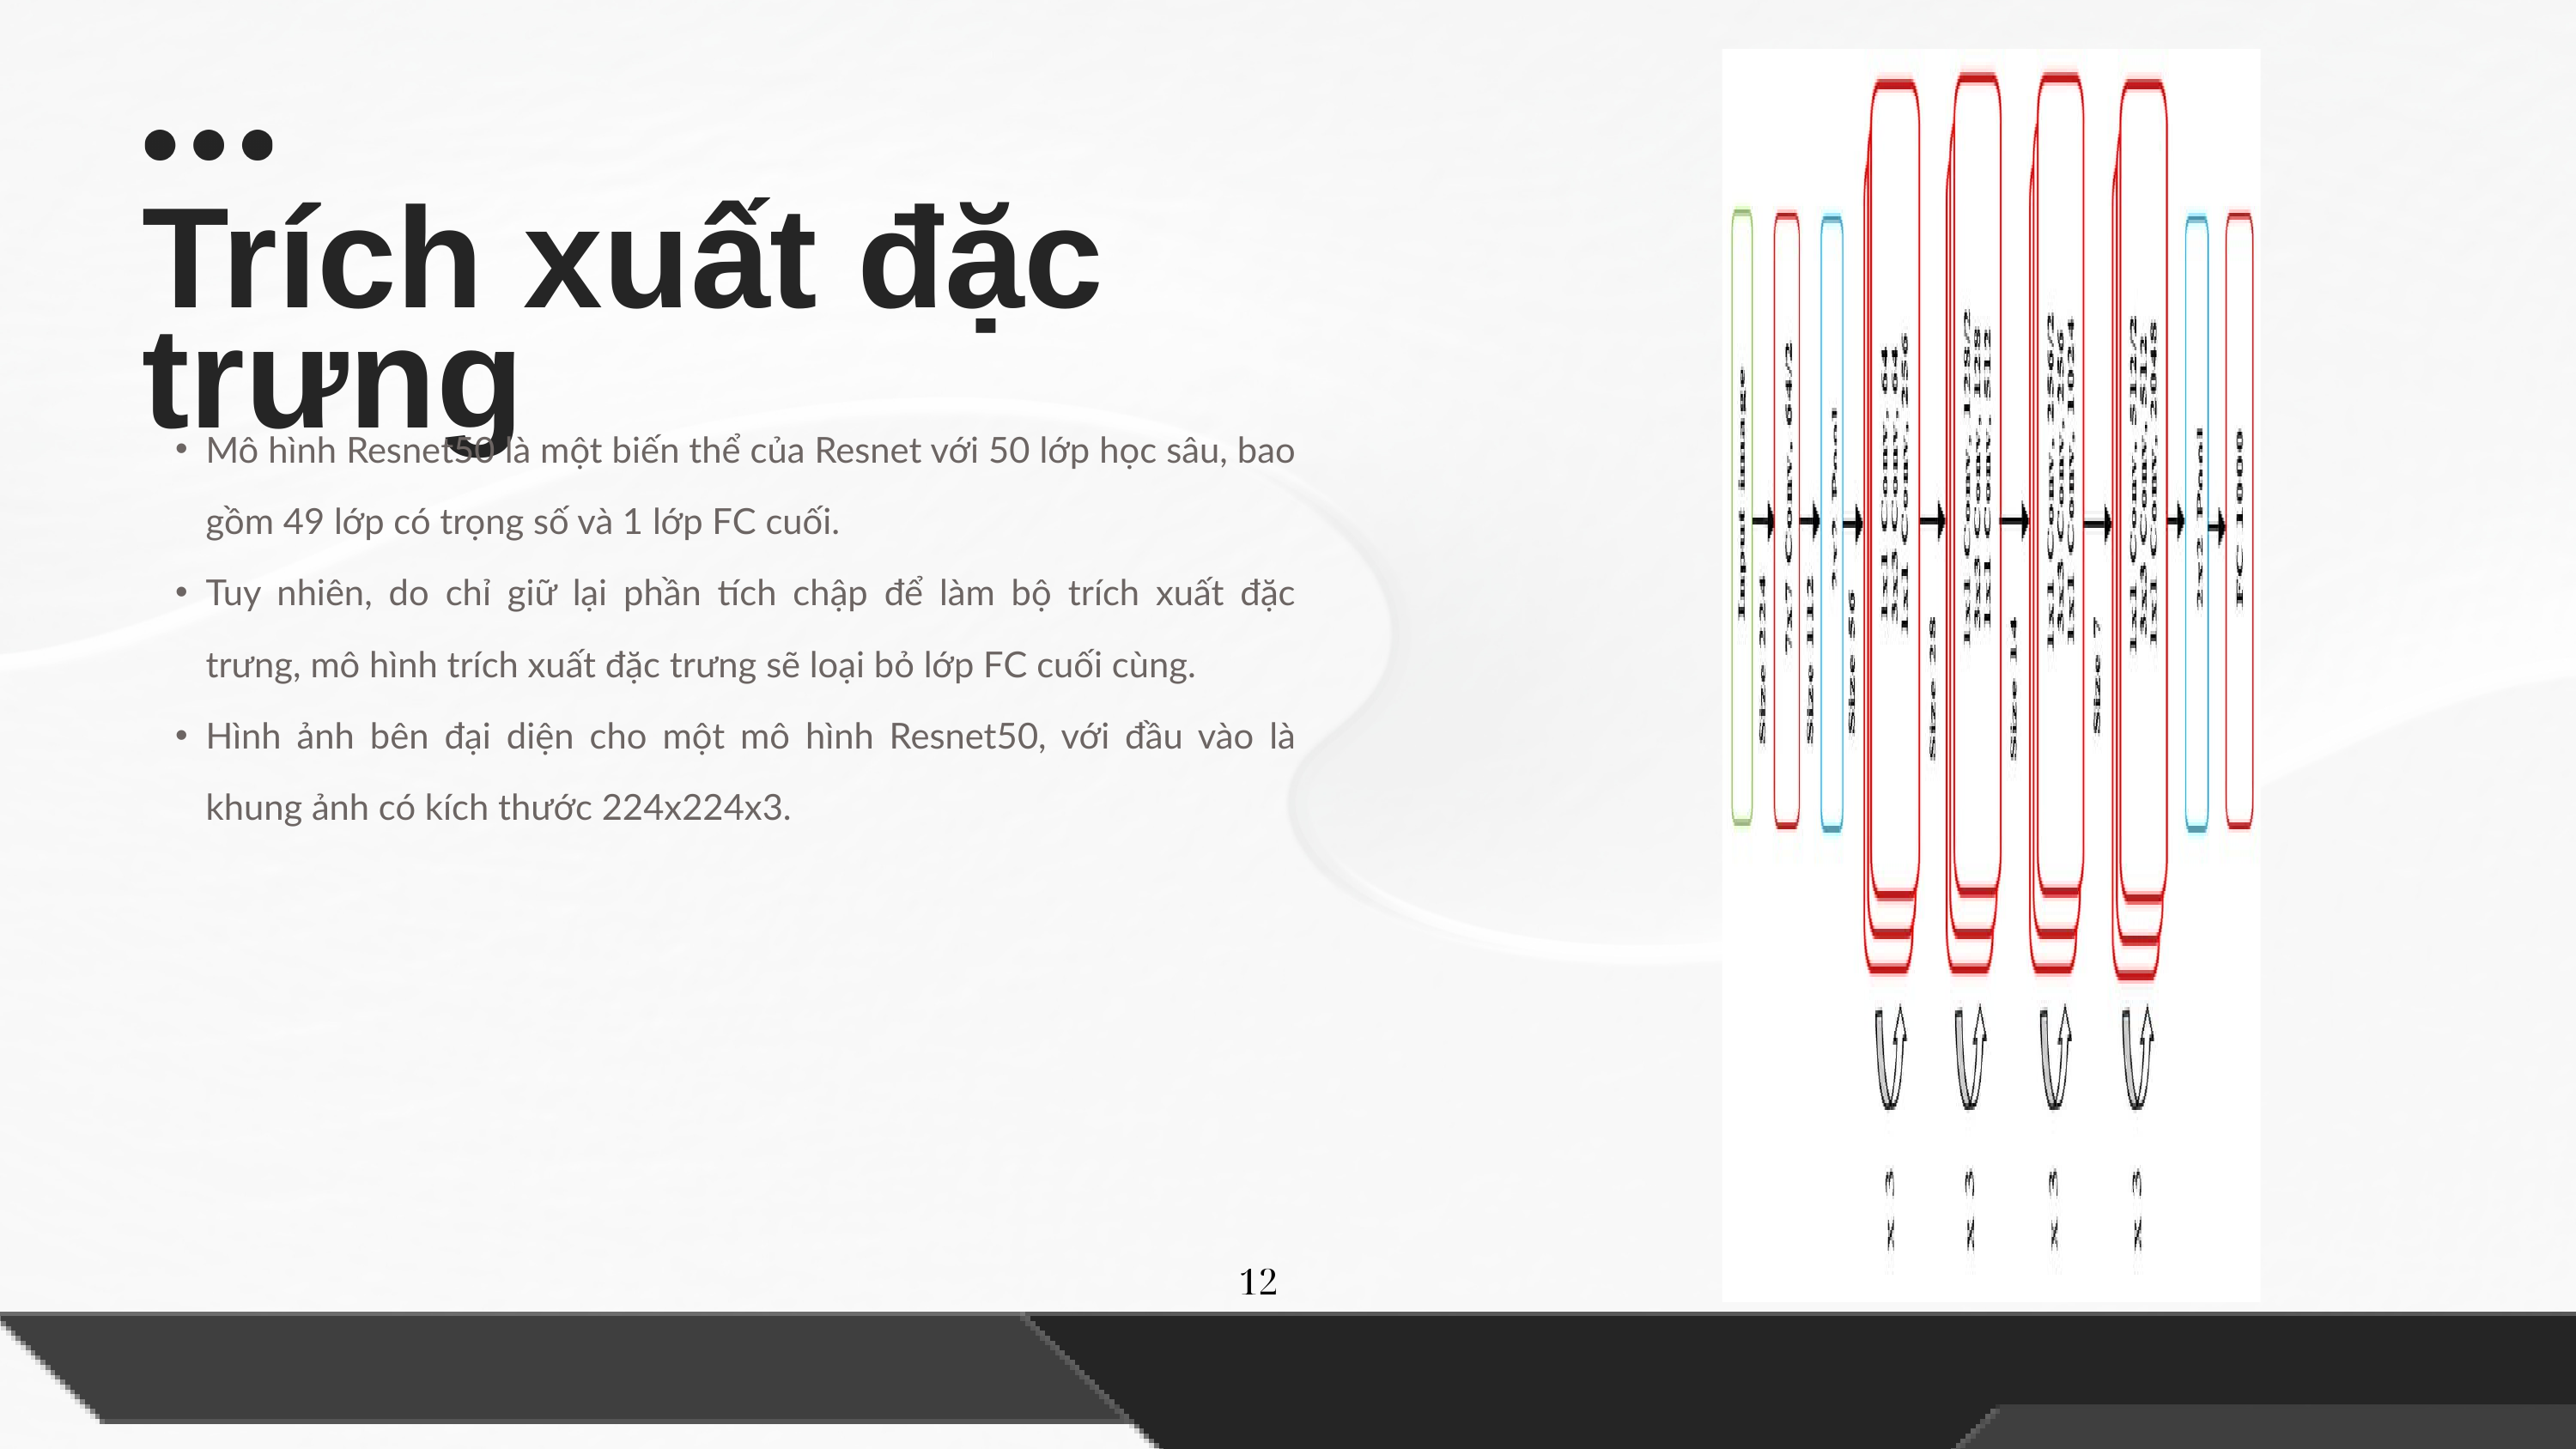

Trích xuất đặc trưng
Mô hình Resnet50 là một biến thể của Resnet với 50 lớp học sâu, bao gồm 49 lớp có trọng số và 1 lớp FC cuối.
Tuy nhiên, do chỉ giữ lại phần tích chập để làm bộ trích xuất đặc trưng, mô hình trích xuất đặc trưng sẽ loại bỏ lớp FC cuối cùng.
Hình ảnh bên đại diện cho một mô hình Resnet50, với đầu vào là khung ảnh có kích thước 224x224x3.

12